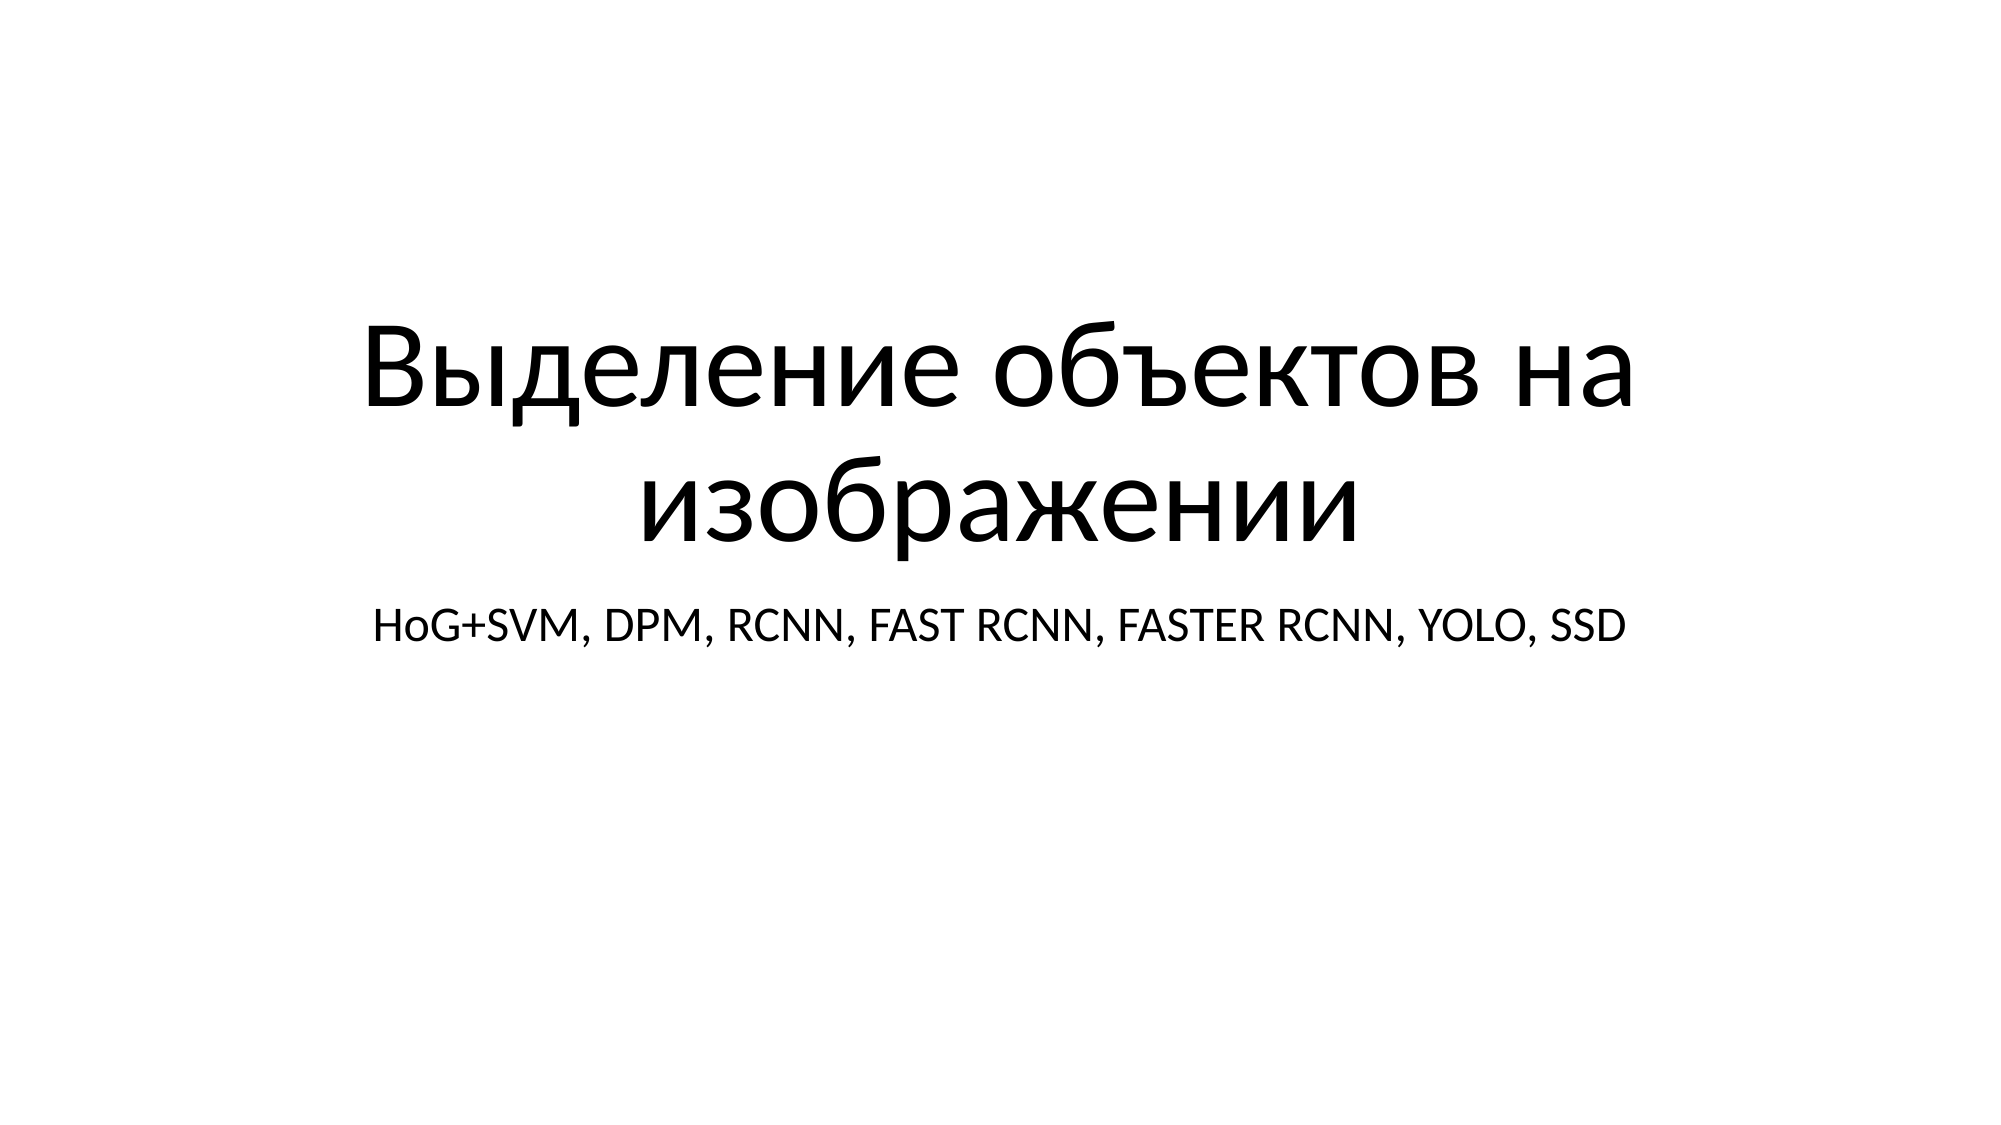

# Выделение объектов на изображении
HoG+SVM, DPM, RCNN, FAST RCNN, FASTER RCNN, YOLO, SSD